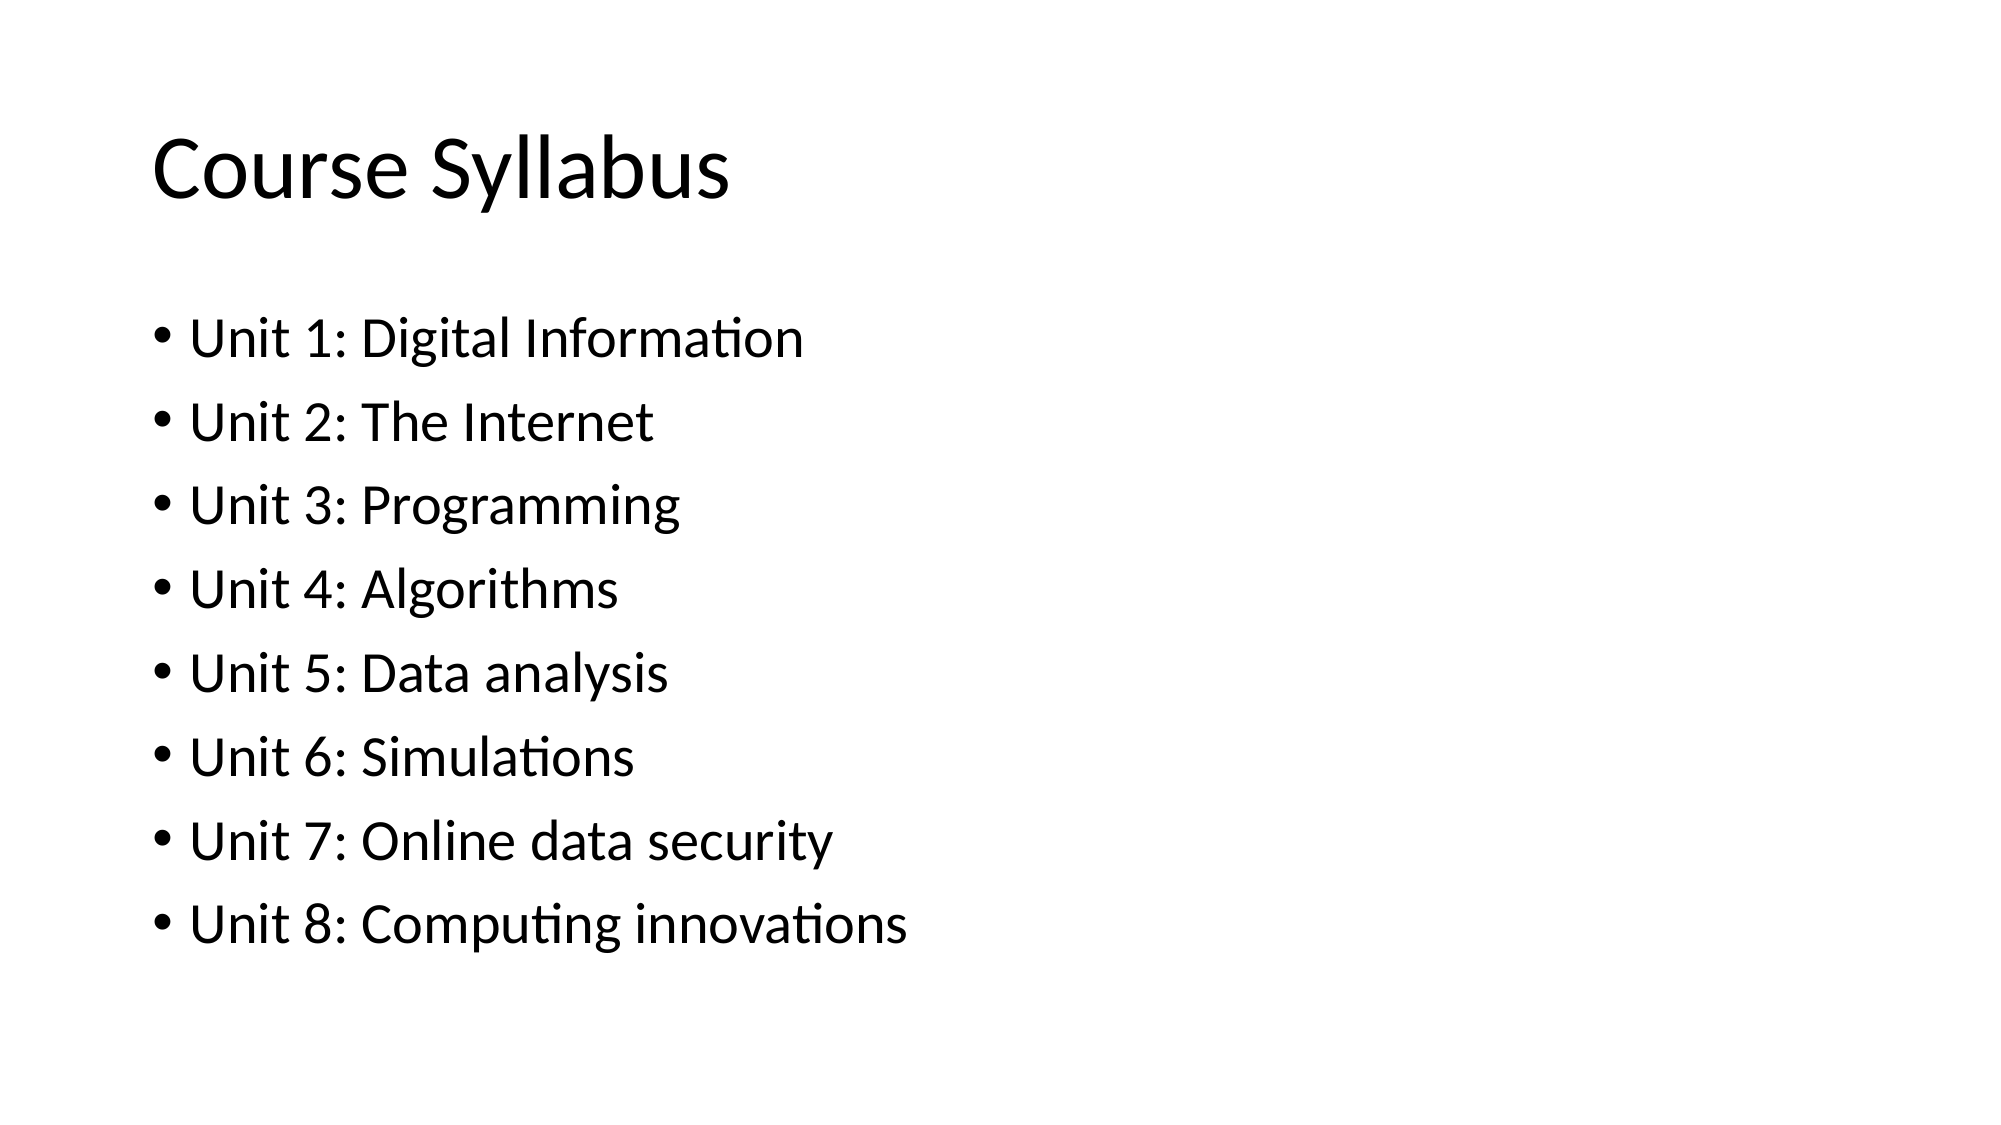

# Course Syllabus
Unit 1: Digital Information
Unit 2: The Internet
Unit 3: Programming
Unit 4: Algorithms
Unit 5: Data analysis
Unit 6: Simulations
Unit 7: Online data security
Unit 8: Computing innovations